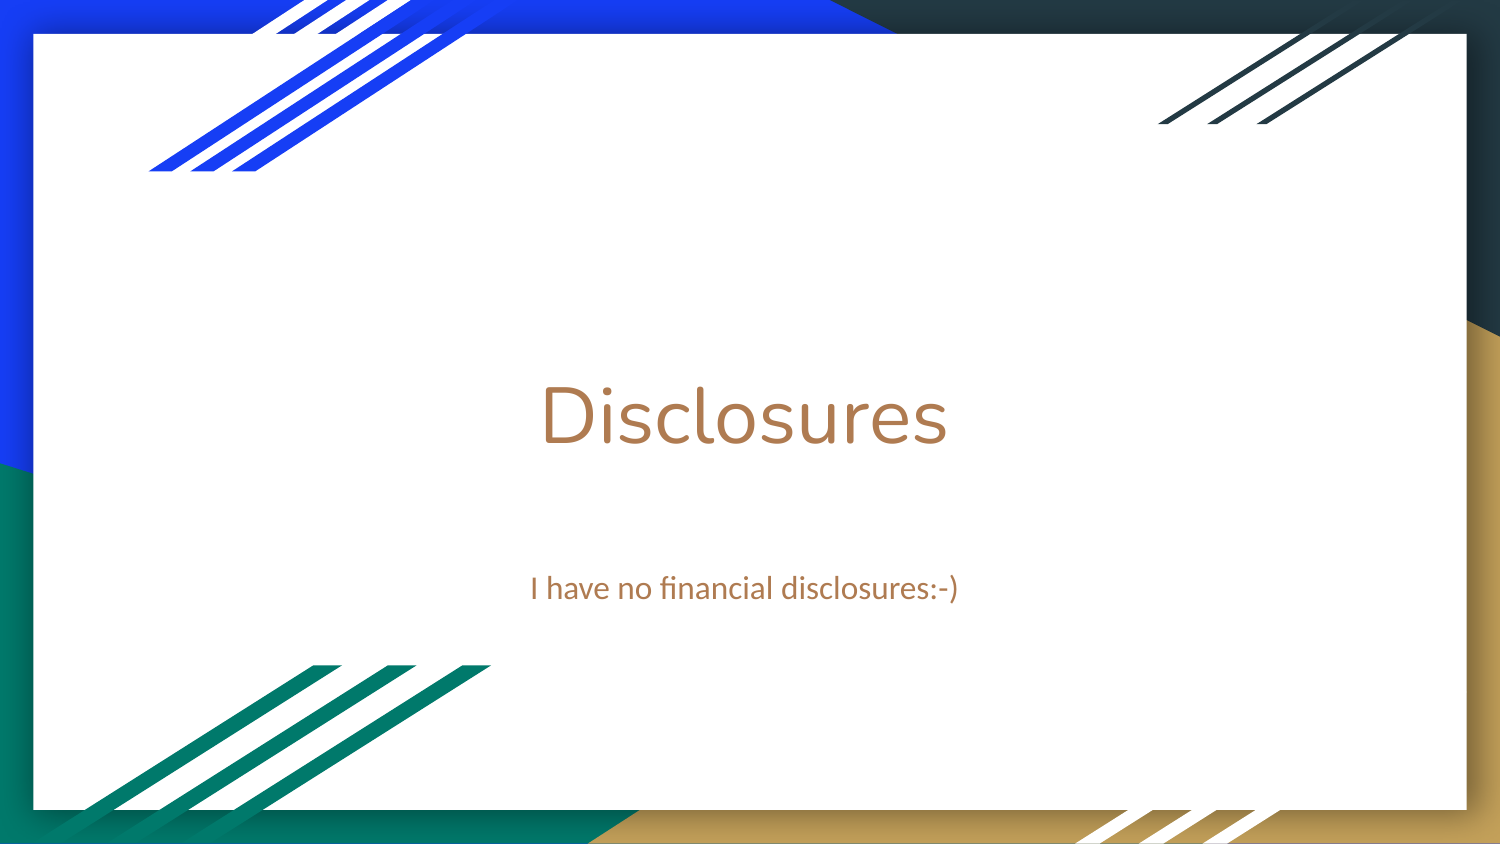

# Disclosures
I have no financial disclosures:-)